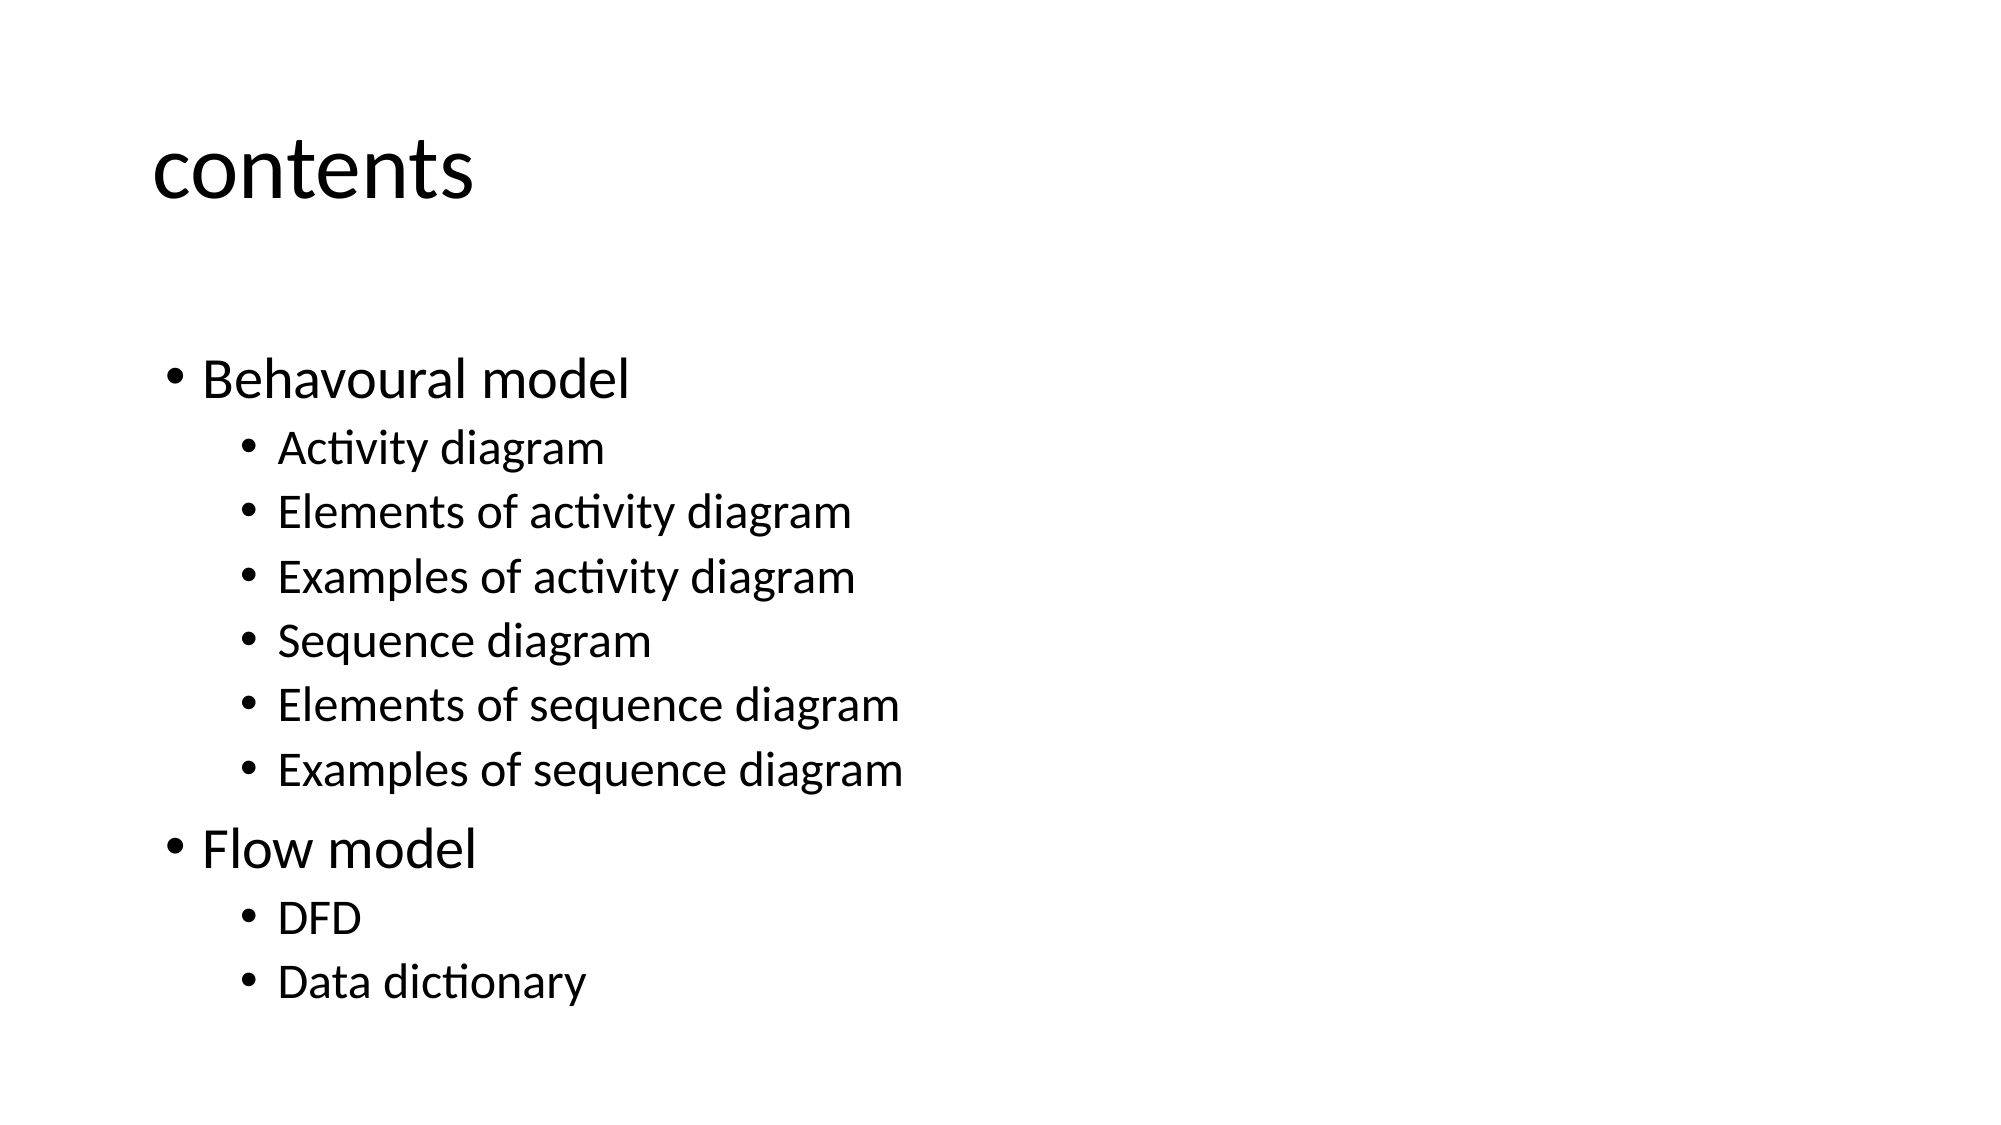

# contents
Behavoural model
Activity diagram
Elements of activity diagram
Examples of activity diagram
Sequence diagram
Elements of sequence diagram
Examples of sequence diagram
Flow model
DFD
Data dictionary